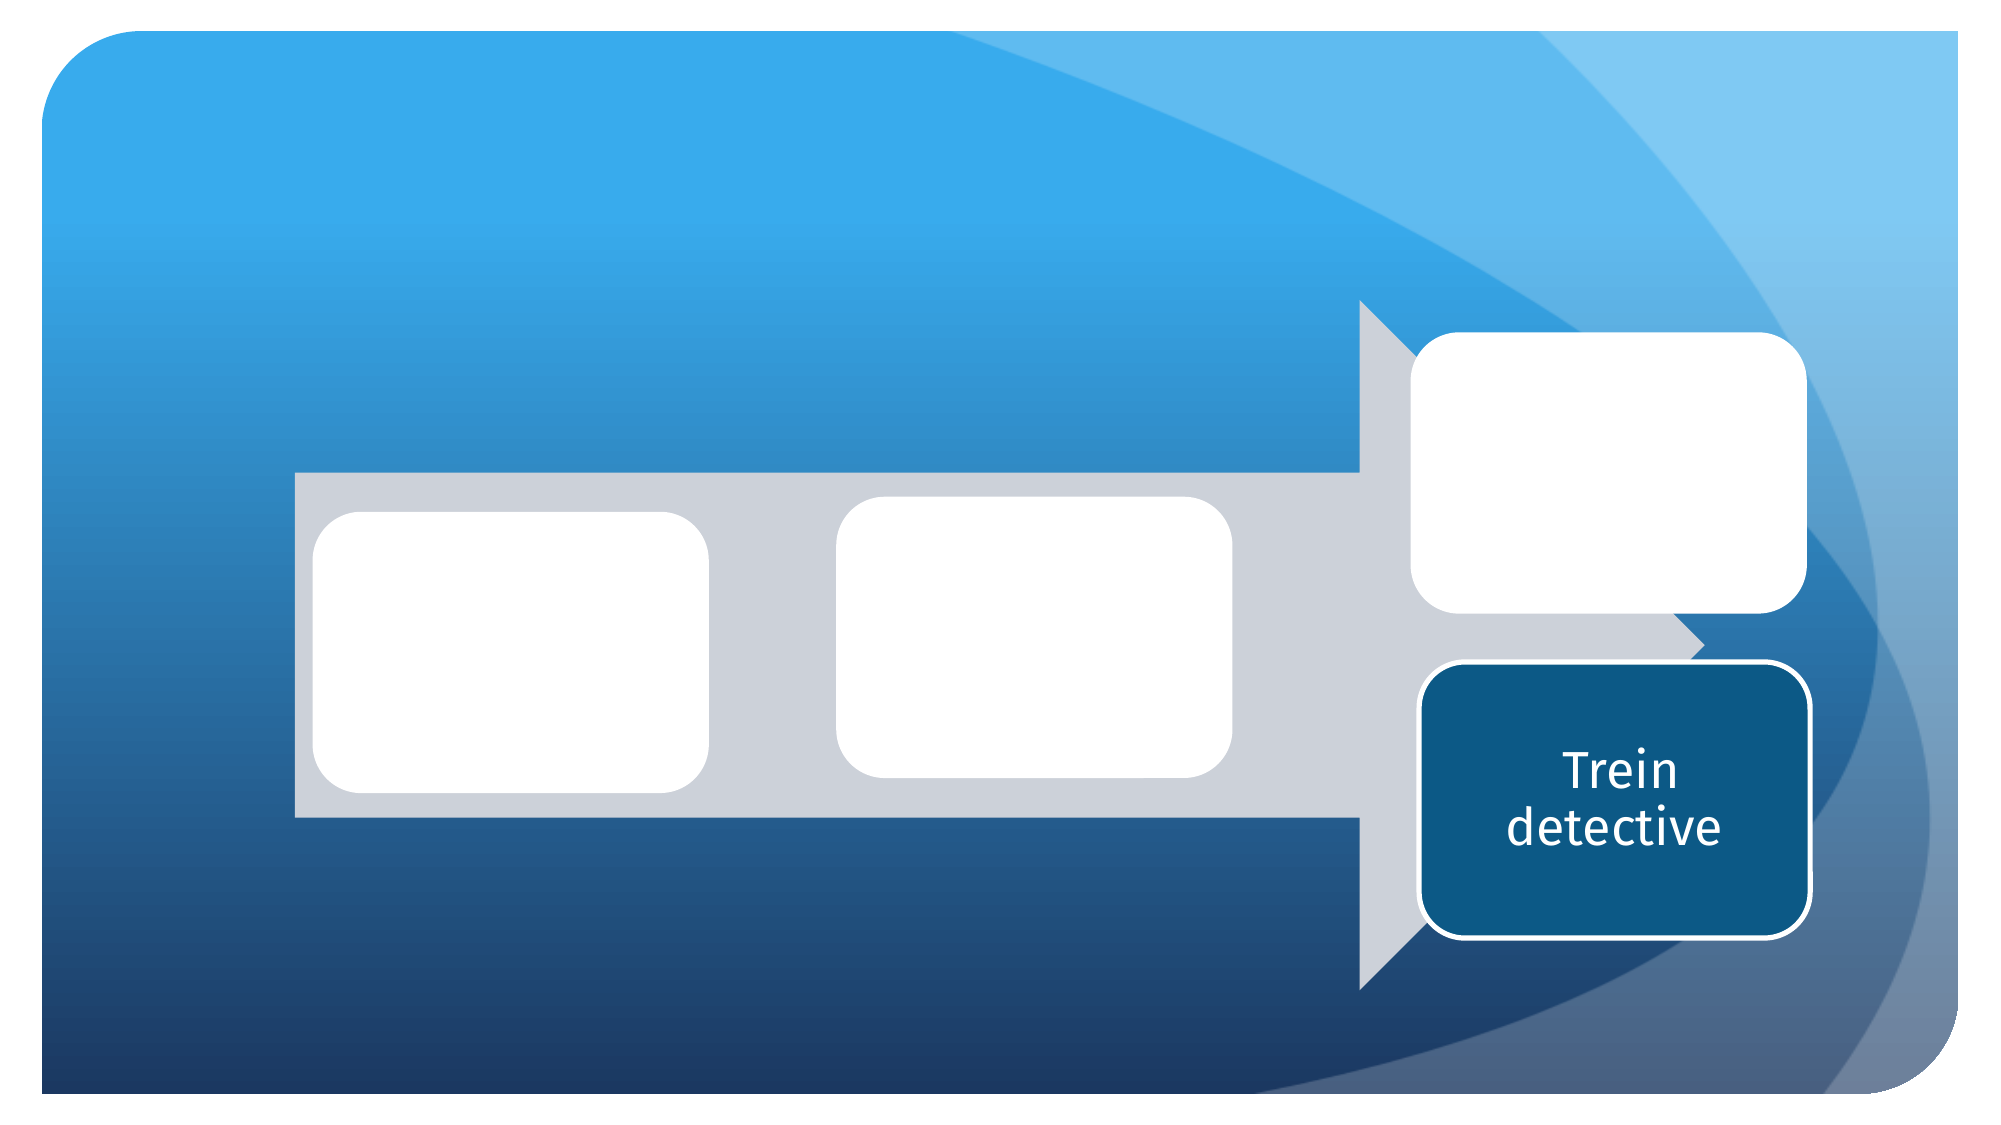

#
computer
interfaceprint
Can bordje
Trein detective